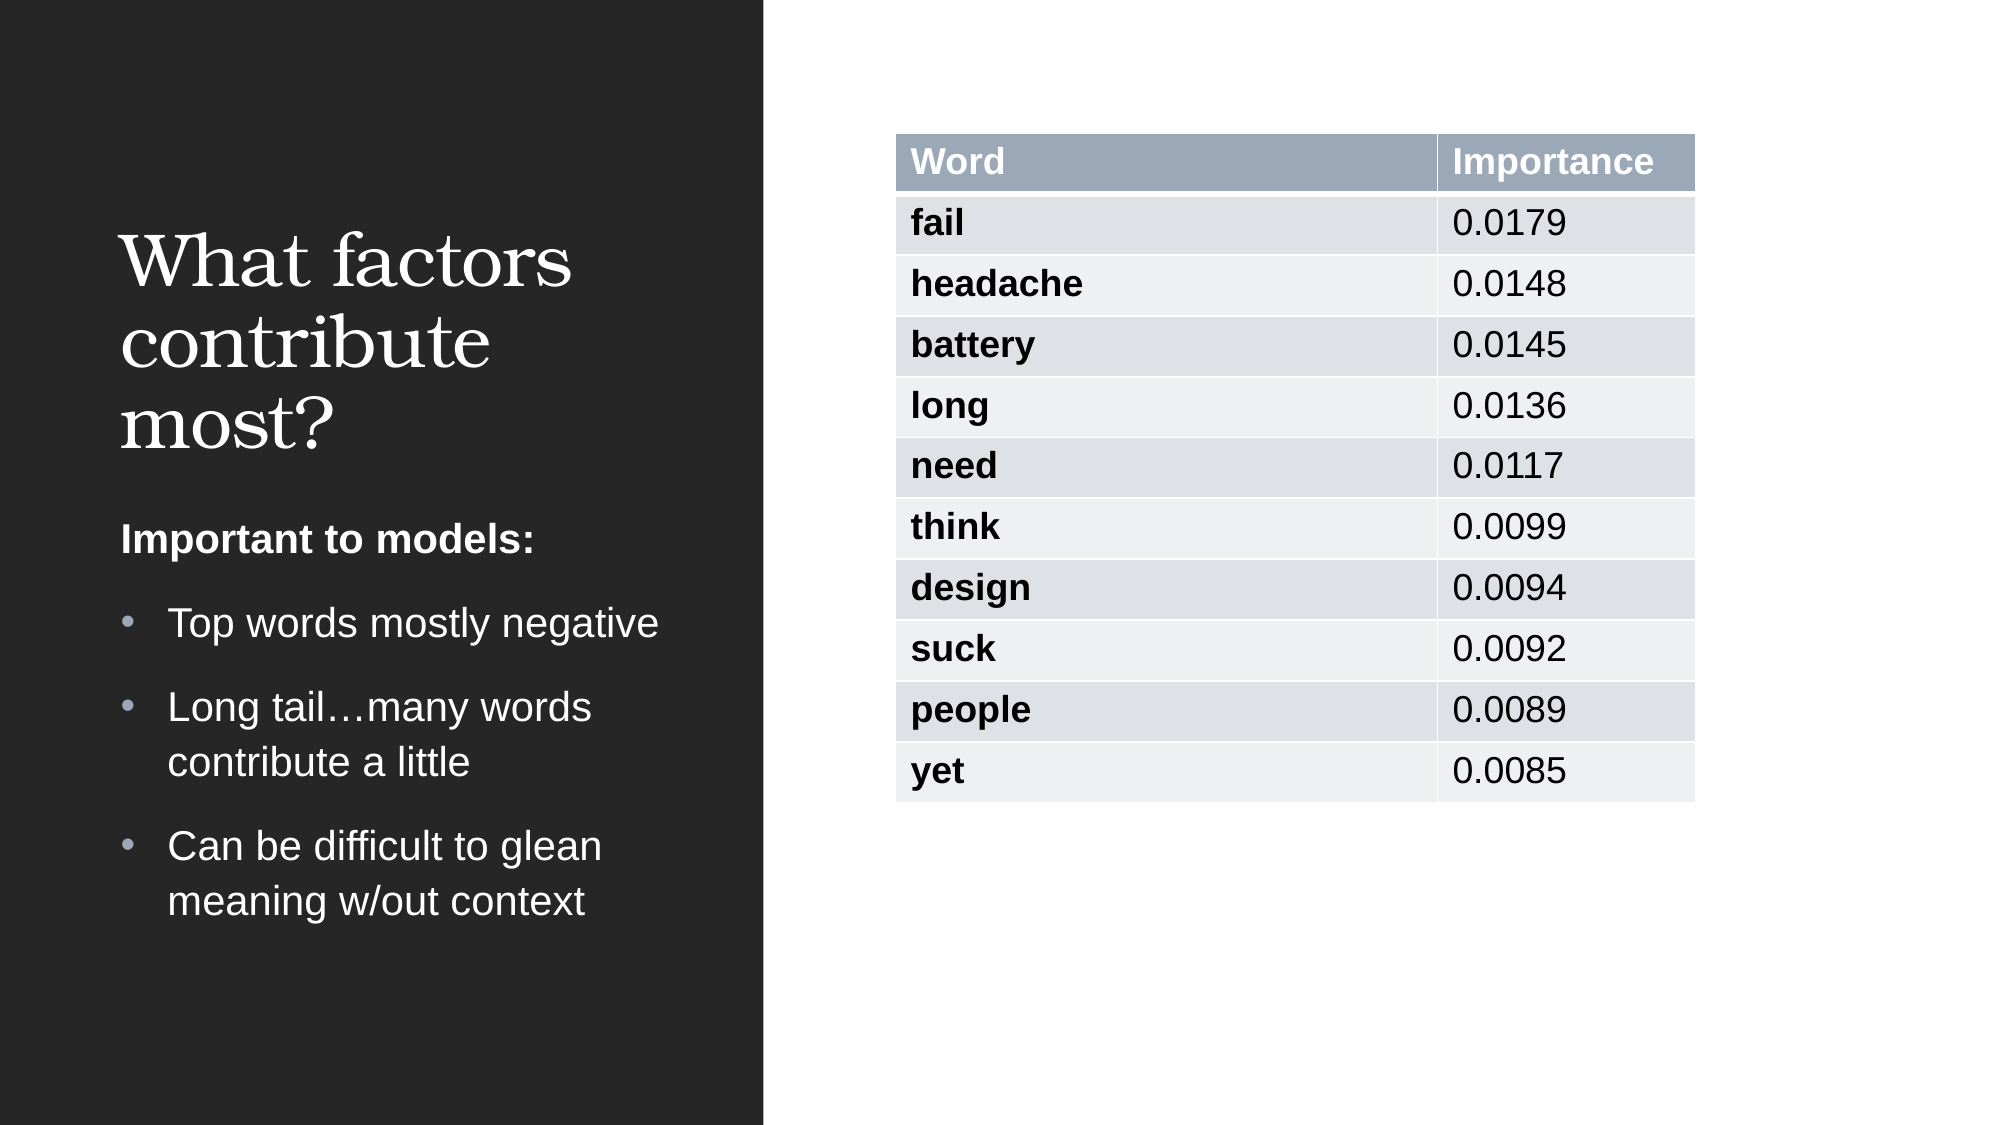

# What factors contribute most?
| Word | Importance |
| --- | --- |
| fail | 0.0179 |
| headache | 0.0148 |
| battery | 0.0145 |
| long | 0.0136 |
| need | 0.0117 |
| think | 0.0099 |
| design | 0.0094 |
| suck | 0.0092 |
| people | 0.0089 |
| yet | 0.0085 |
Important to models:
Top words mostly negative
Long tail…many words contribute a little
Can be difficult to glean meaning w/out context